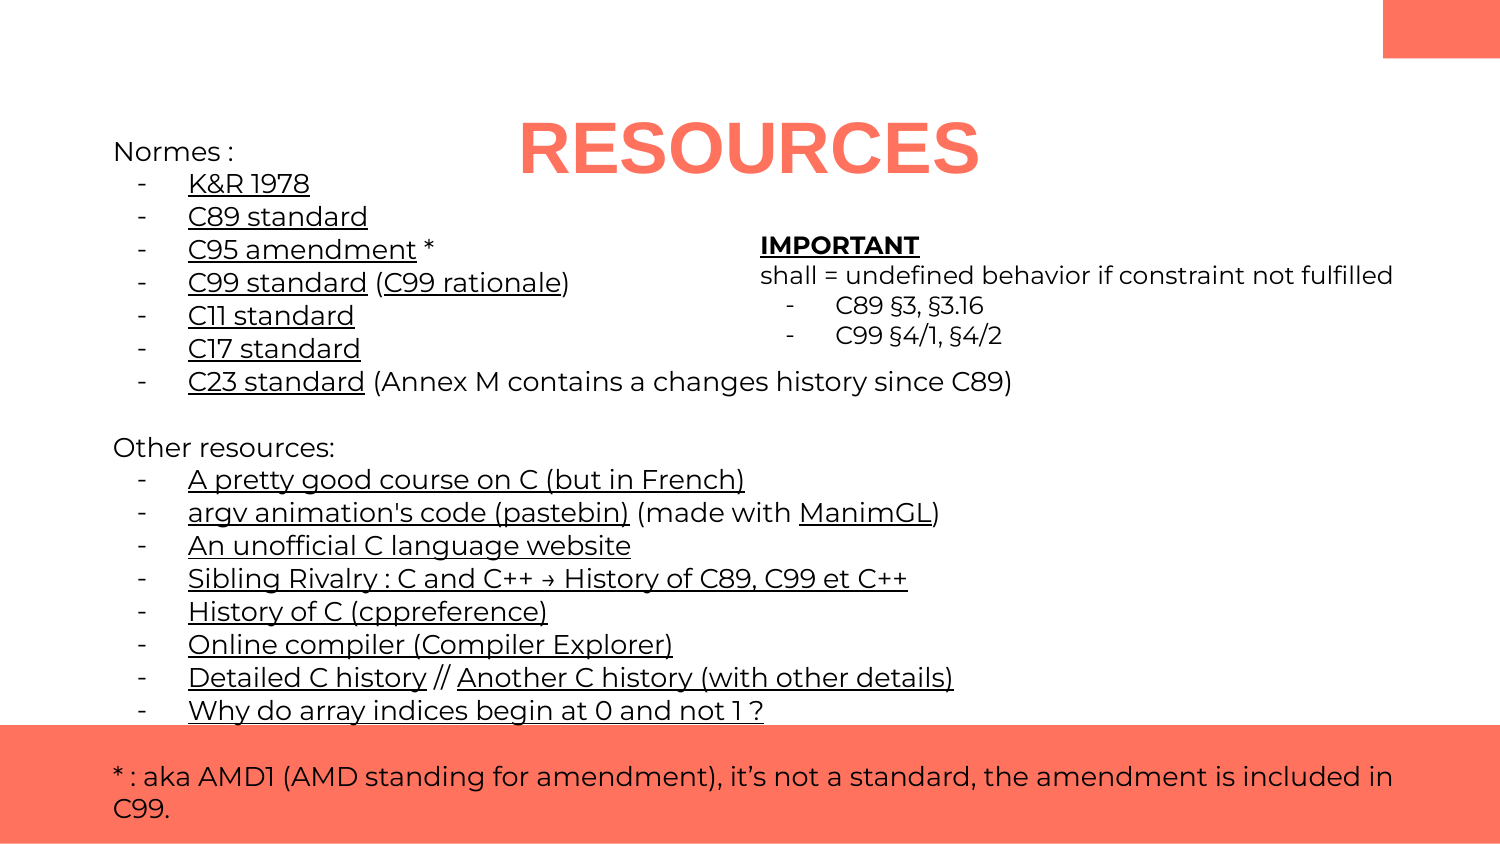

RESOURCES
Normes :
K&R 1978
C89 standard
C95 amendment *
C99 standard (C99 rationale)
C11 standard
C17 standard
C23 standard (Annex M contains a changes history since C89)

Other resources:
A pretty good course on C (but in French)
argv animation's code (pastebin) (made with ManimGL)
An unofficial C language website
Sibling Rivalry : C and C++ → History of C89, C99 et C++
History of C (cppreference)
Online compiler (Compiler Explorer)
Detailed C history // Another C history (with other details)
Why do array indices begin at 0 and not 1 ?

* : aka AMD1 (AMD standing for amendment), it’s not a standard, the amendment is included in C99.
IMPORTANT
shall = undefined behavior if constraint not fulfilled
C89 §3, §3.16
C99 §4/1, §4/2